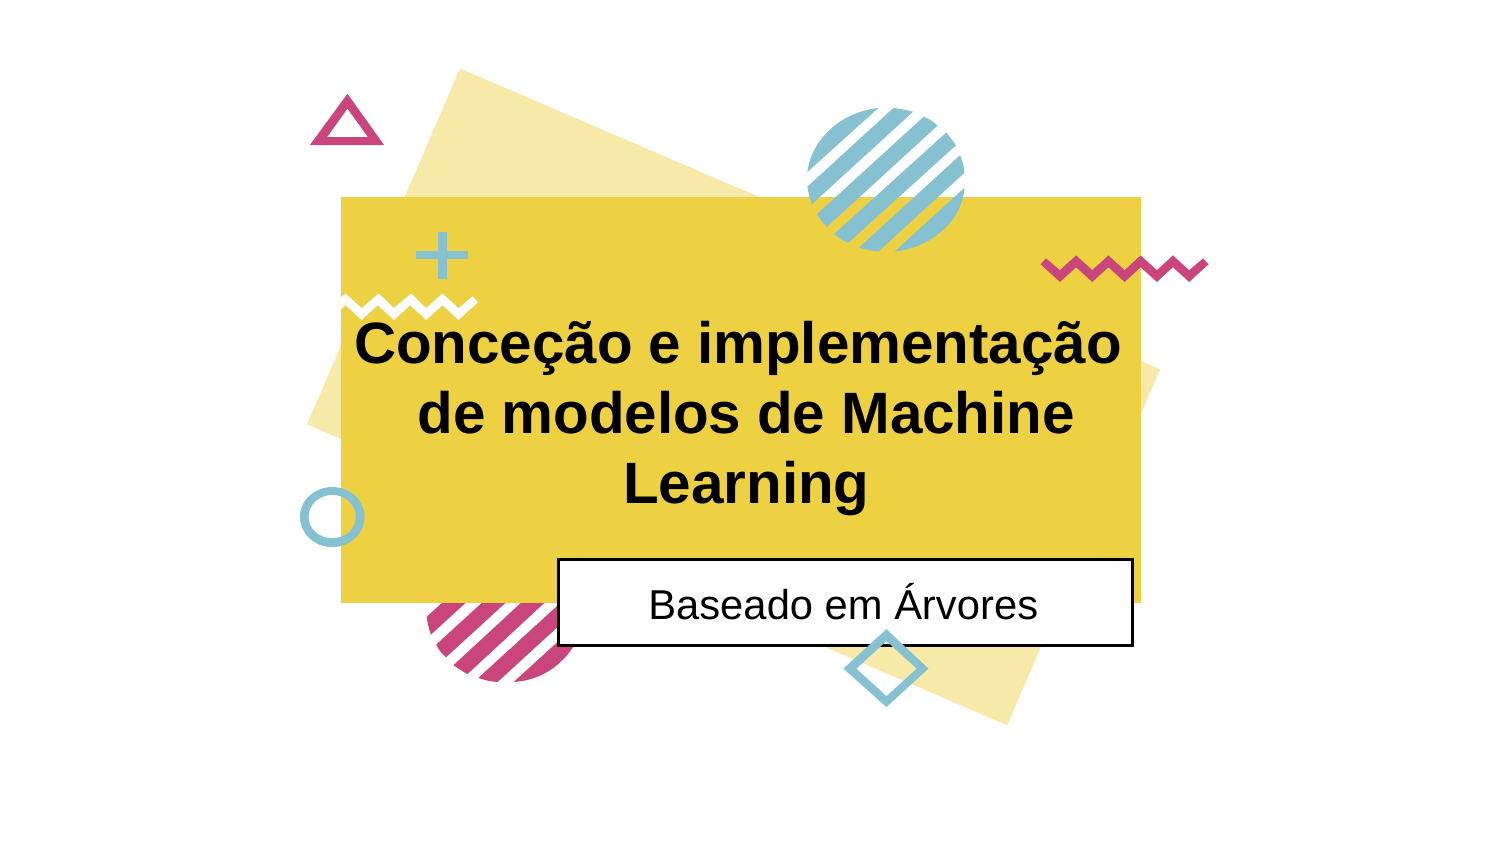

# Conceção e implementação de modelos de Machine Learning
Baseado em Árvores